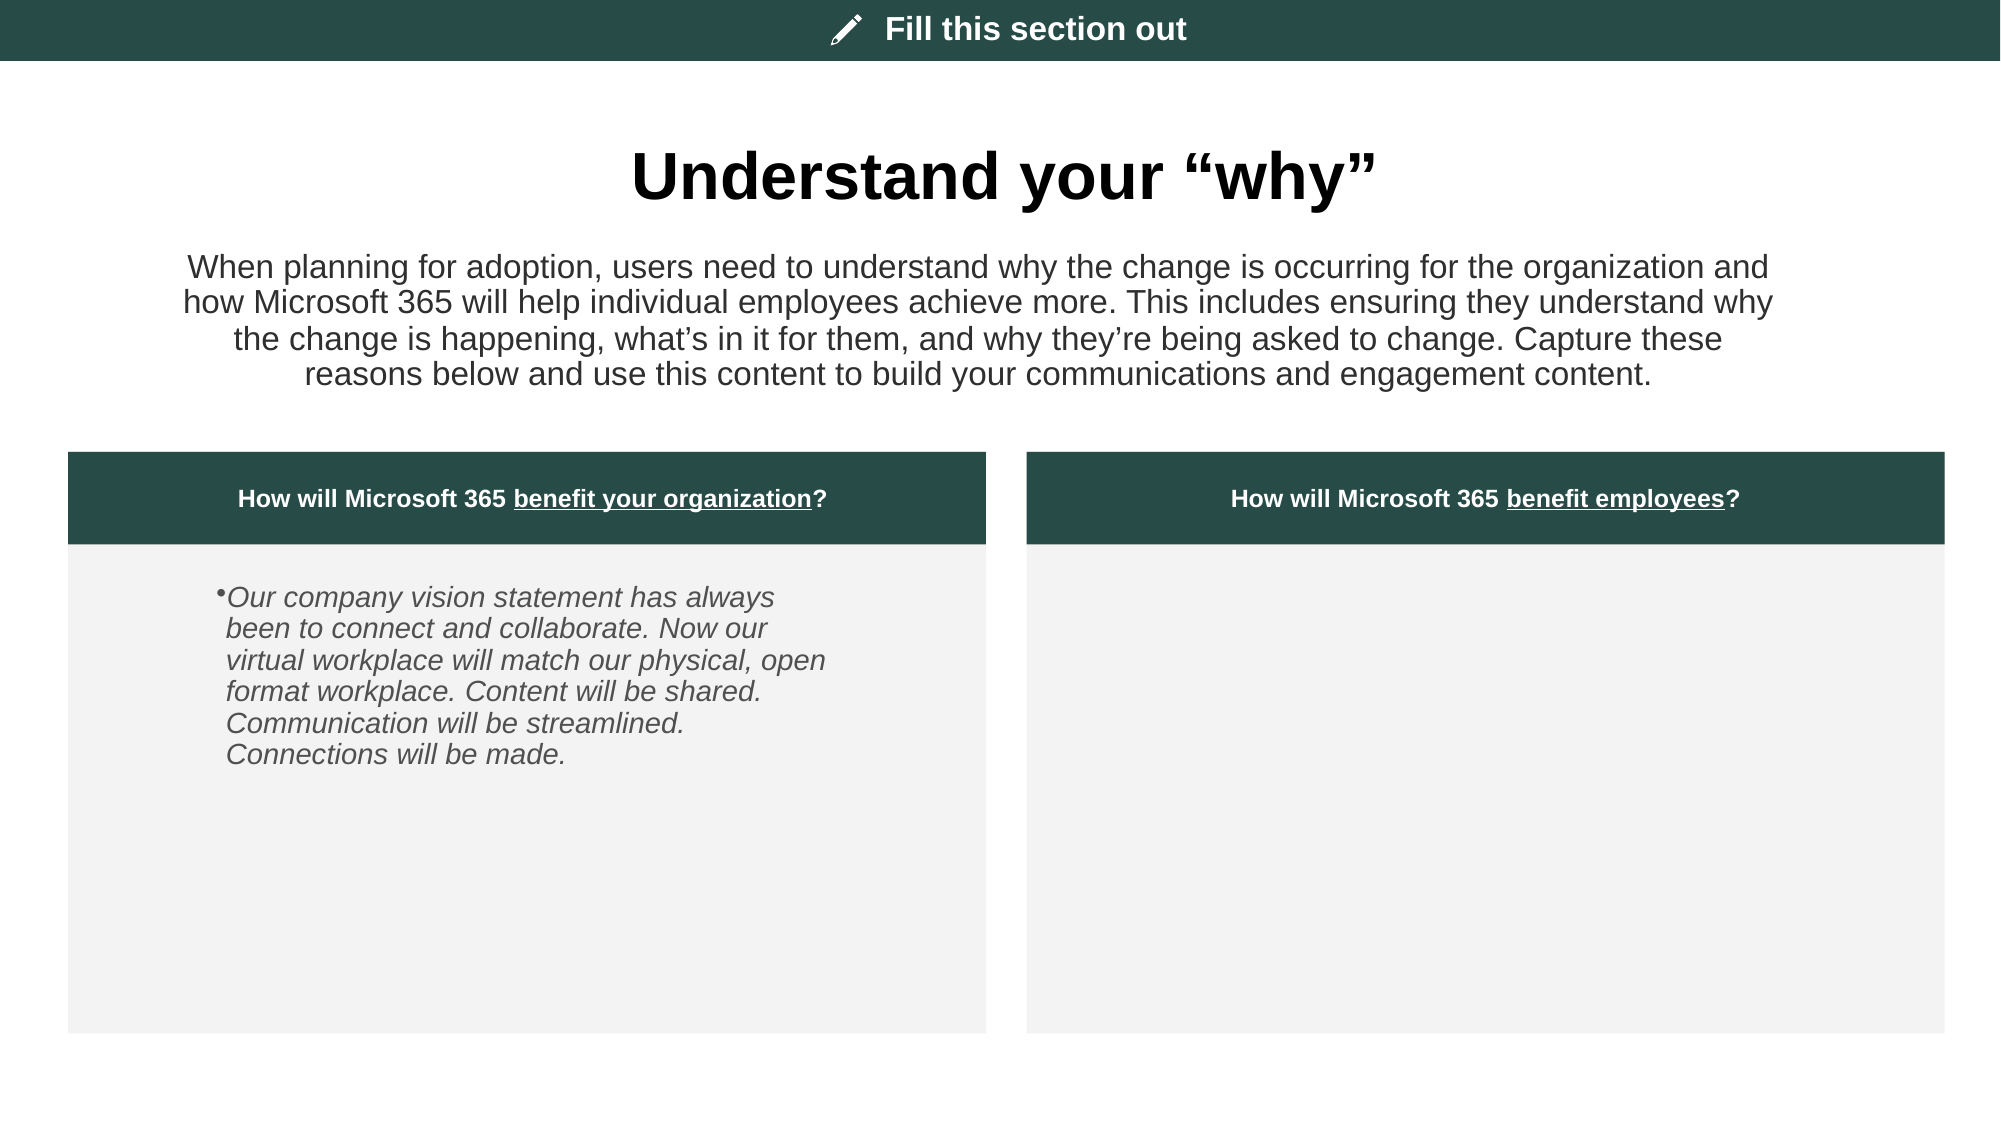

Understand your “why”
When planning for adoption, users need to understand why the change is occurring for the organization and how Microsoft 365 will help individual employees achieve more. This includes ensuring they understand why the change is happening, what’s in it for them, and why they’re being asked to change. Capture these reasons below and use this content to build your communications and engagement content.

How will Microsoft 365 benefit employees?

Our company vision statement has always been to connect and collaborate. Now our virtual workplace will match our physical, open format workplace. Content will be shared. Communication will be streamlined. Connections will be made.

How will Microsoft 365 benefit your organization?